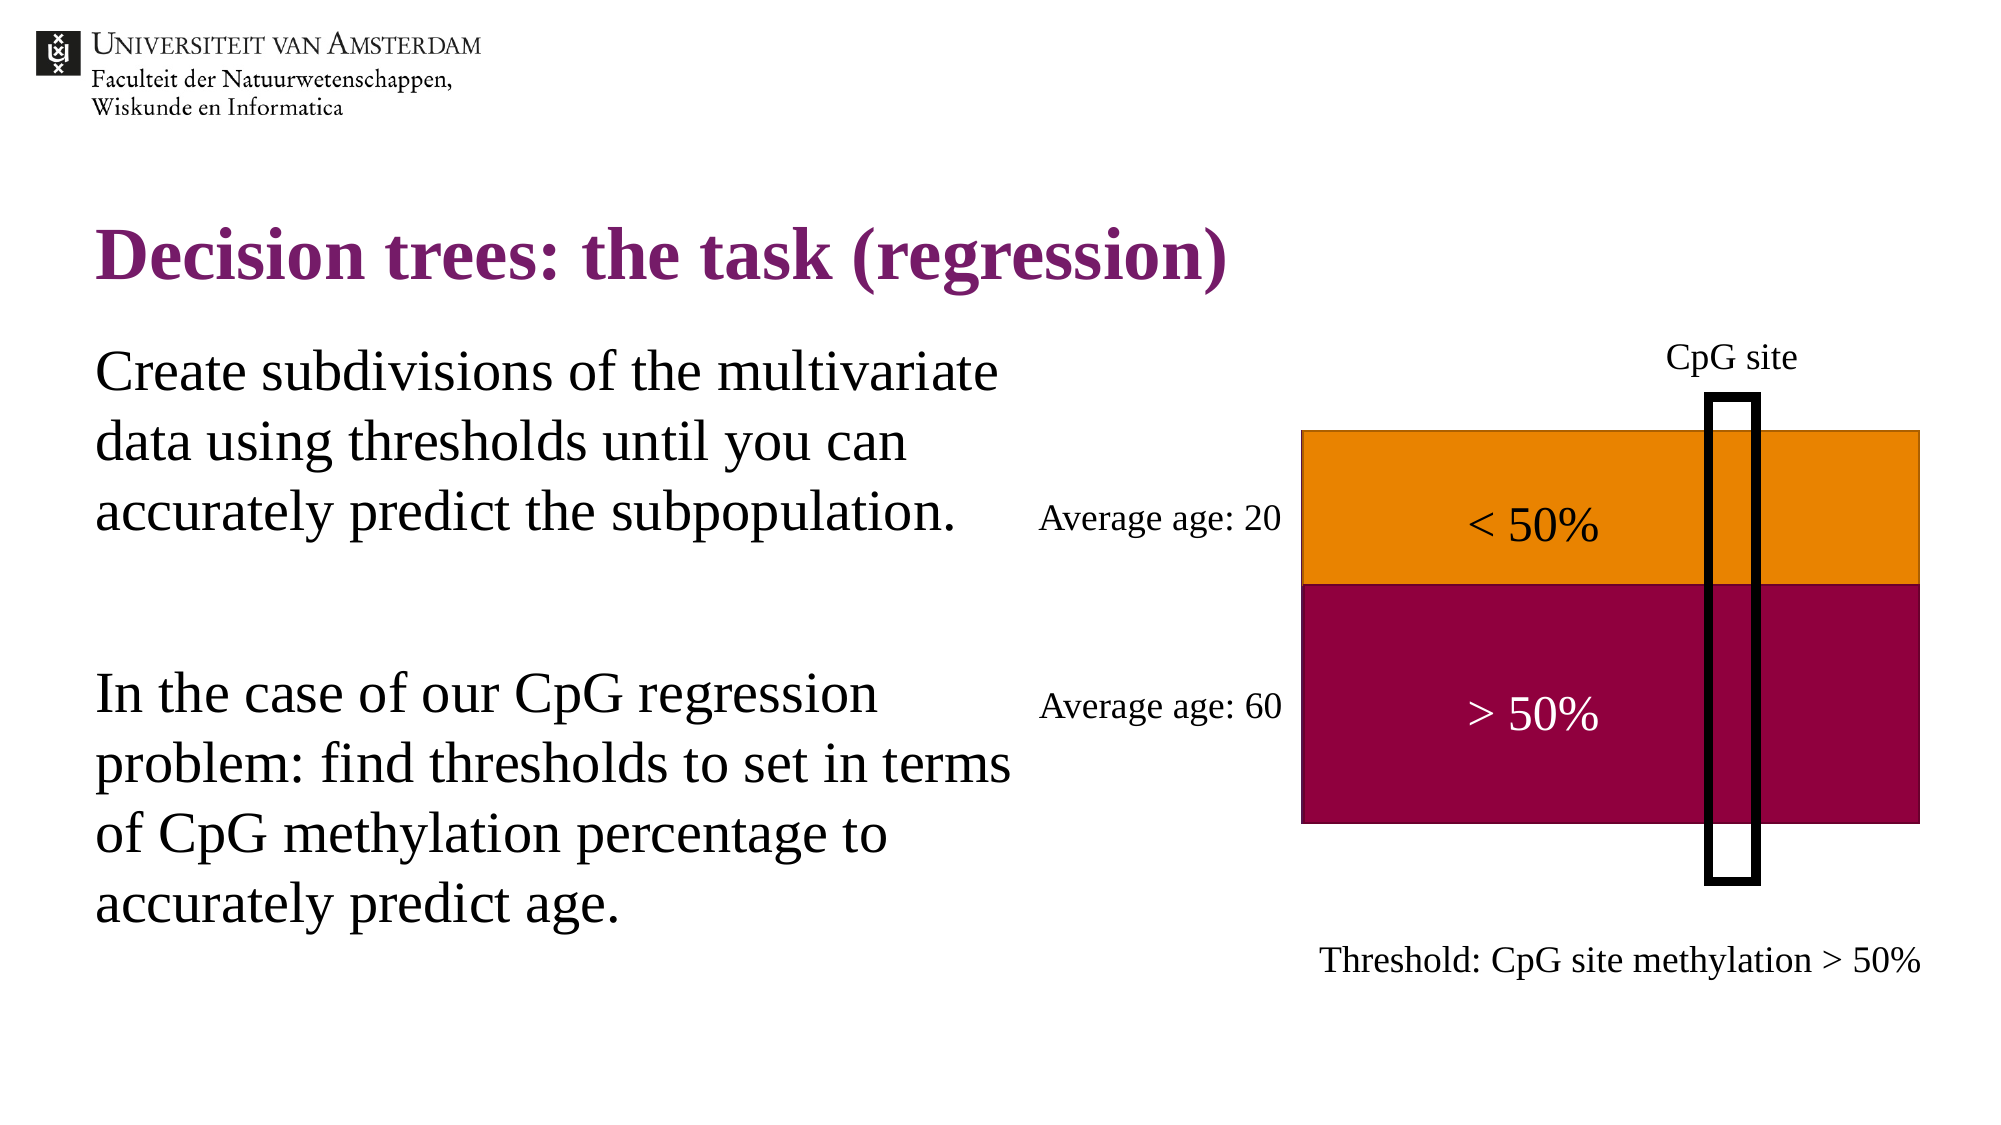

# Decision trees: the task (regression)
Create subdivisions of the multivariate data using thresholds until you can accurately predict the subpopulation.

In the case of our CpG regression problem: find thresholds to set in terms of CpG methylation percentage to accurately predict age.
CpG site

X

< 50%
Average age: 20

Average age: 60
> 50%
Threshold: CpG site methylation > 50%